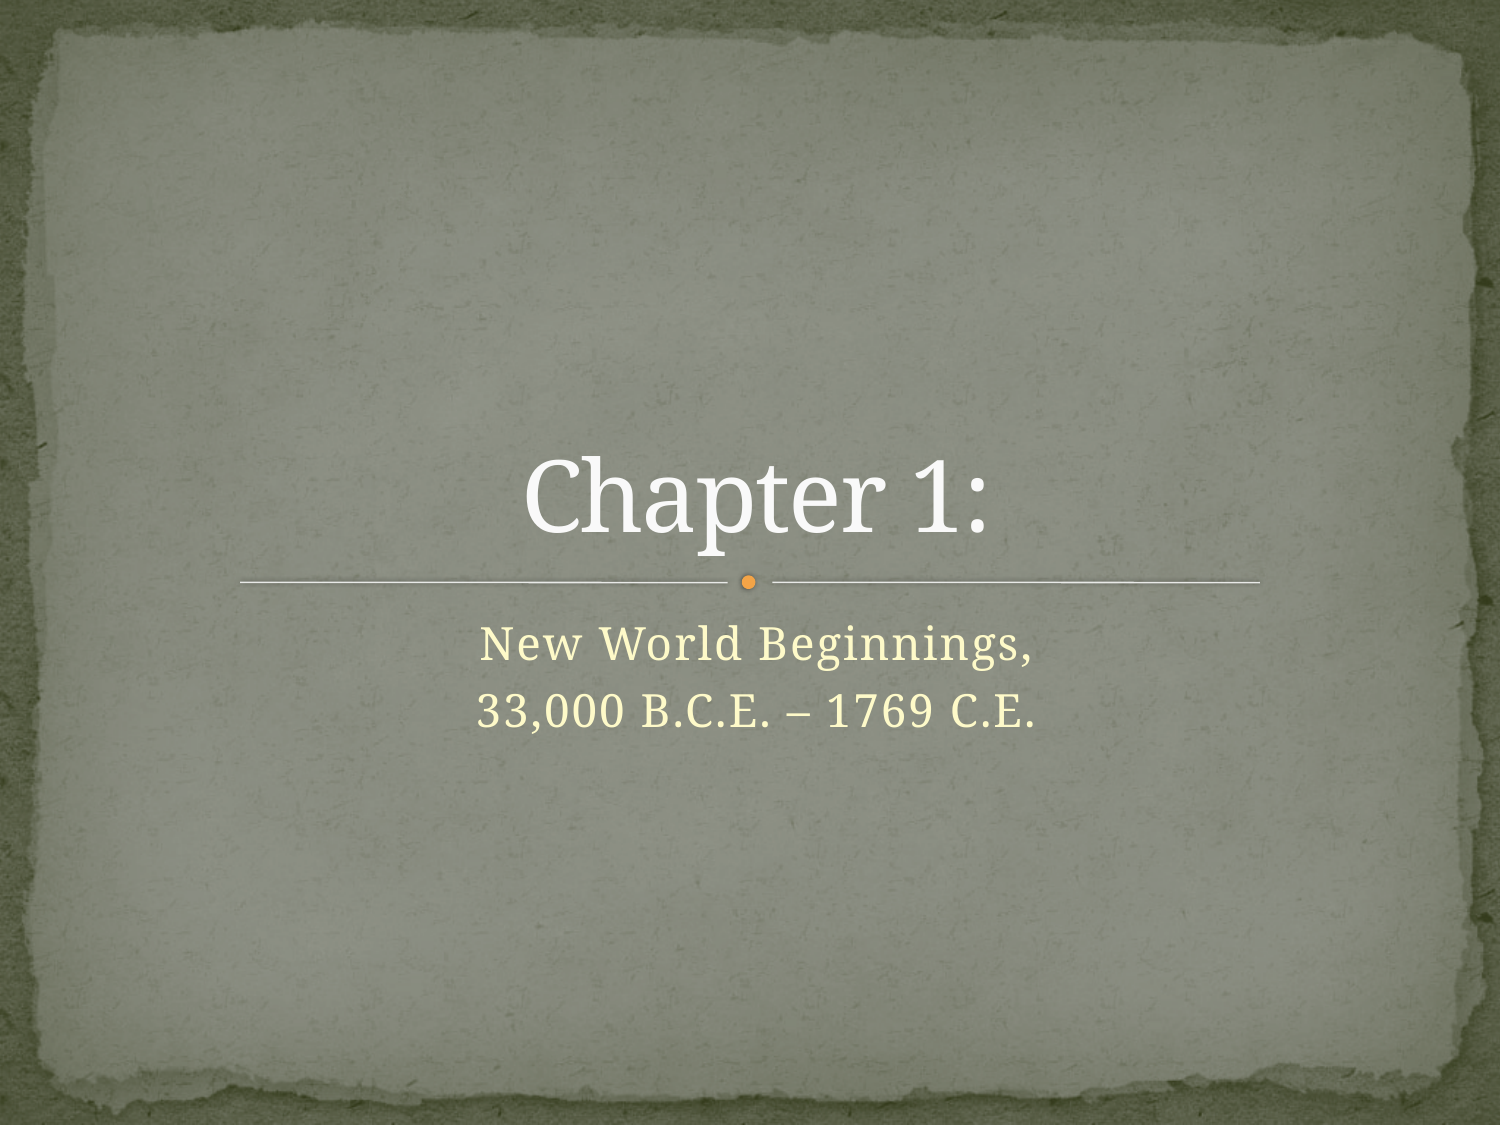

# Chapter 1:
New World Beginnings,
33,000 B.C.E. – 1769 C.E.